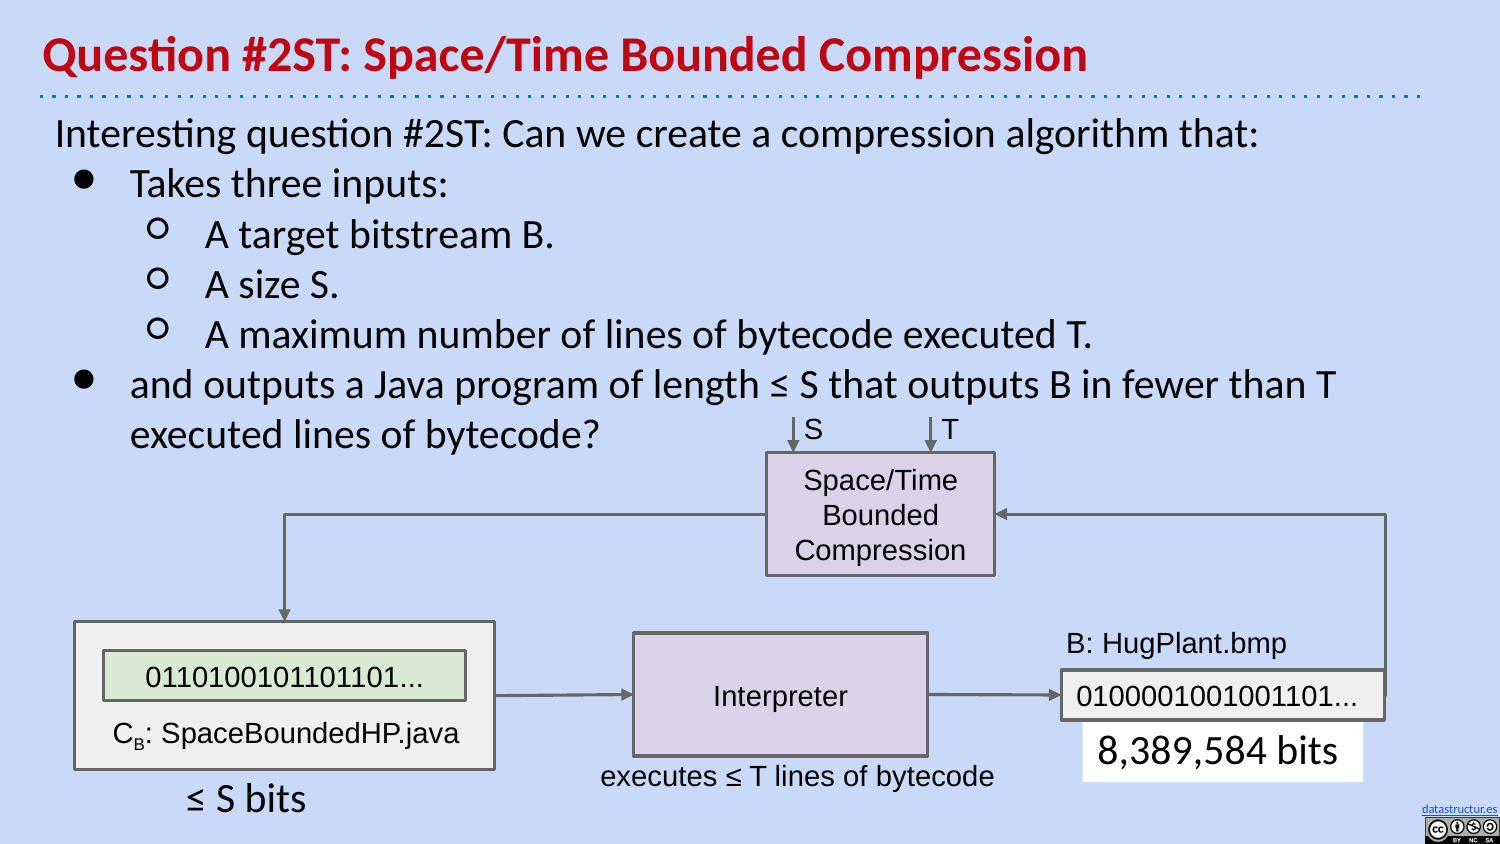

# Question #2ST: Space/Time Bounded Compression
Interesting question #2ST: Can we create a compression algorithm that:
Takes three inputs:
A target bitstream B.
A size S.
A maximum number of lines of bytecode executed T.
and outputs a Java program of length ≤ S that outputs B in fewer than T executed lines of bytecode?
S
T
Space/Time Bounded
Compression
B: HugPlant.bmp
0100001001001101...
8,389,584 bits

0110100101101101...
CB: SpaceBoundedHP.java
≤ S bits
Interpreter
executes ≤ T lines of bytecode